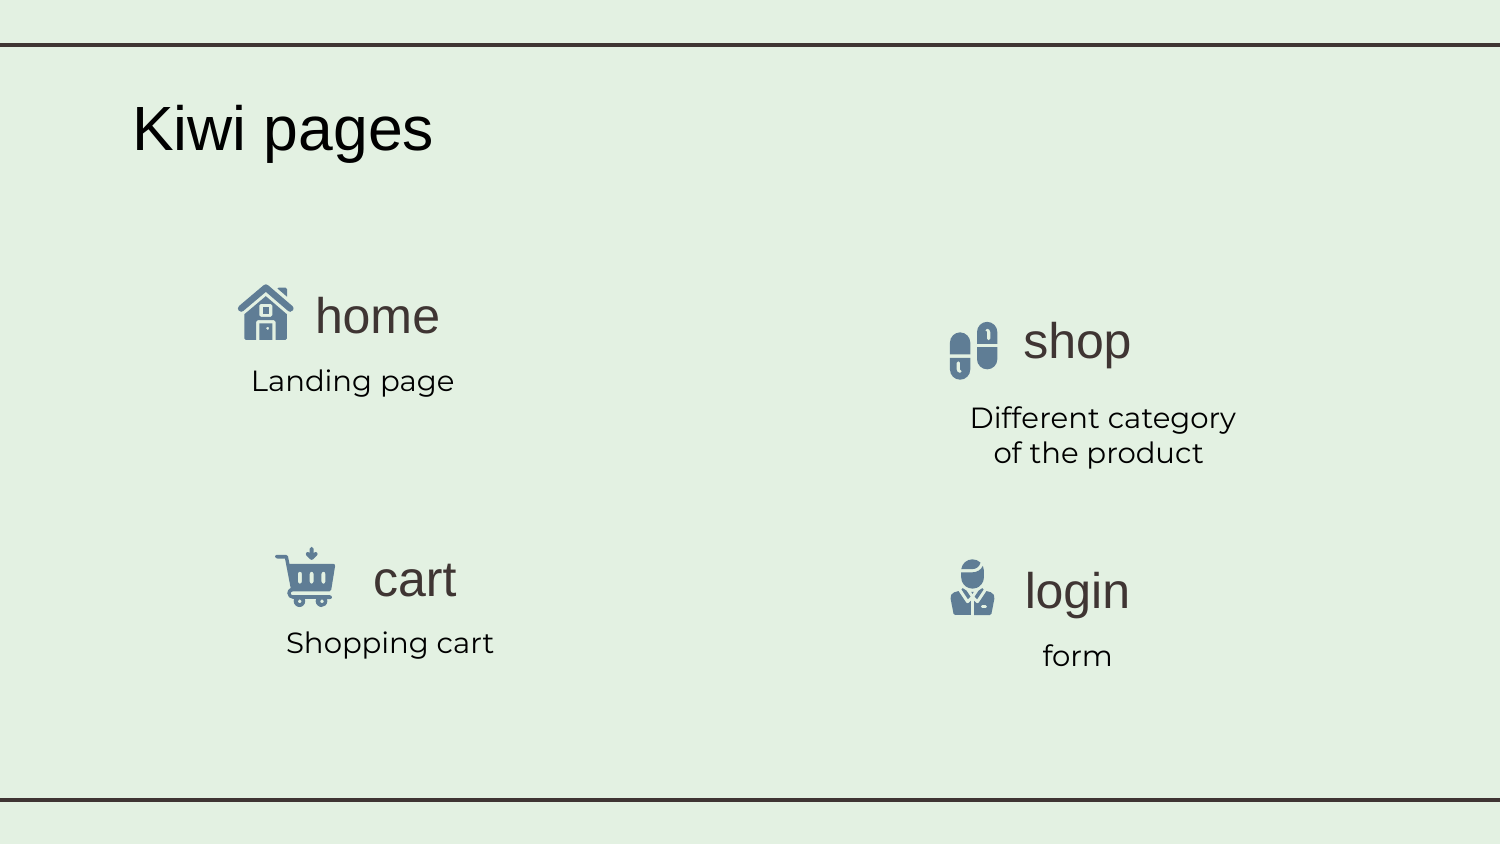

# Kiwi pages
home

shop

Landing page
Different category of the product
cart

login

Shopping cart
form